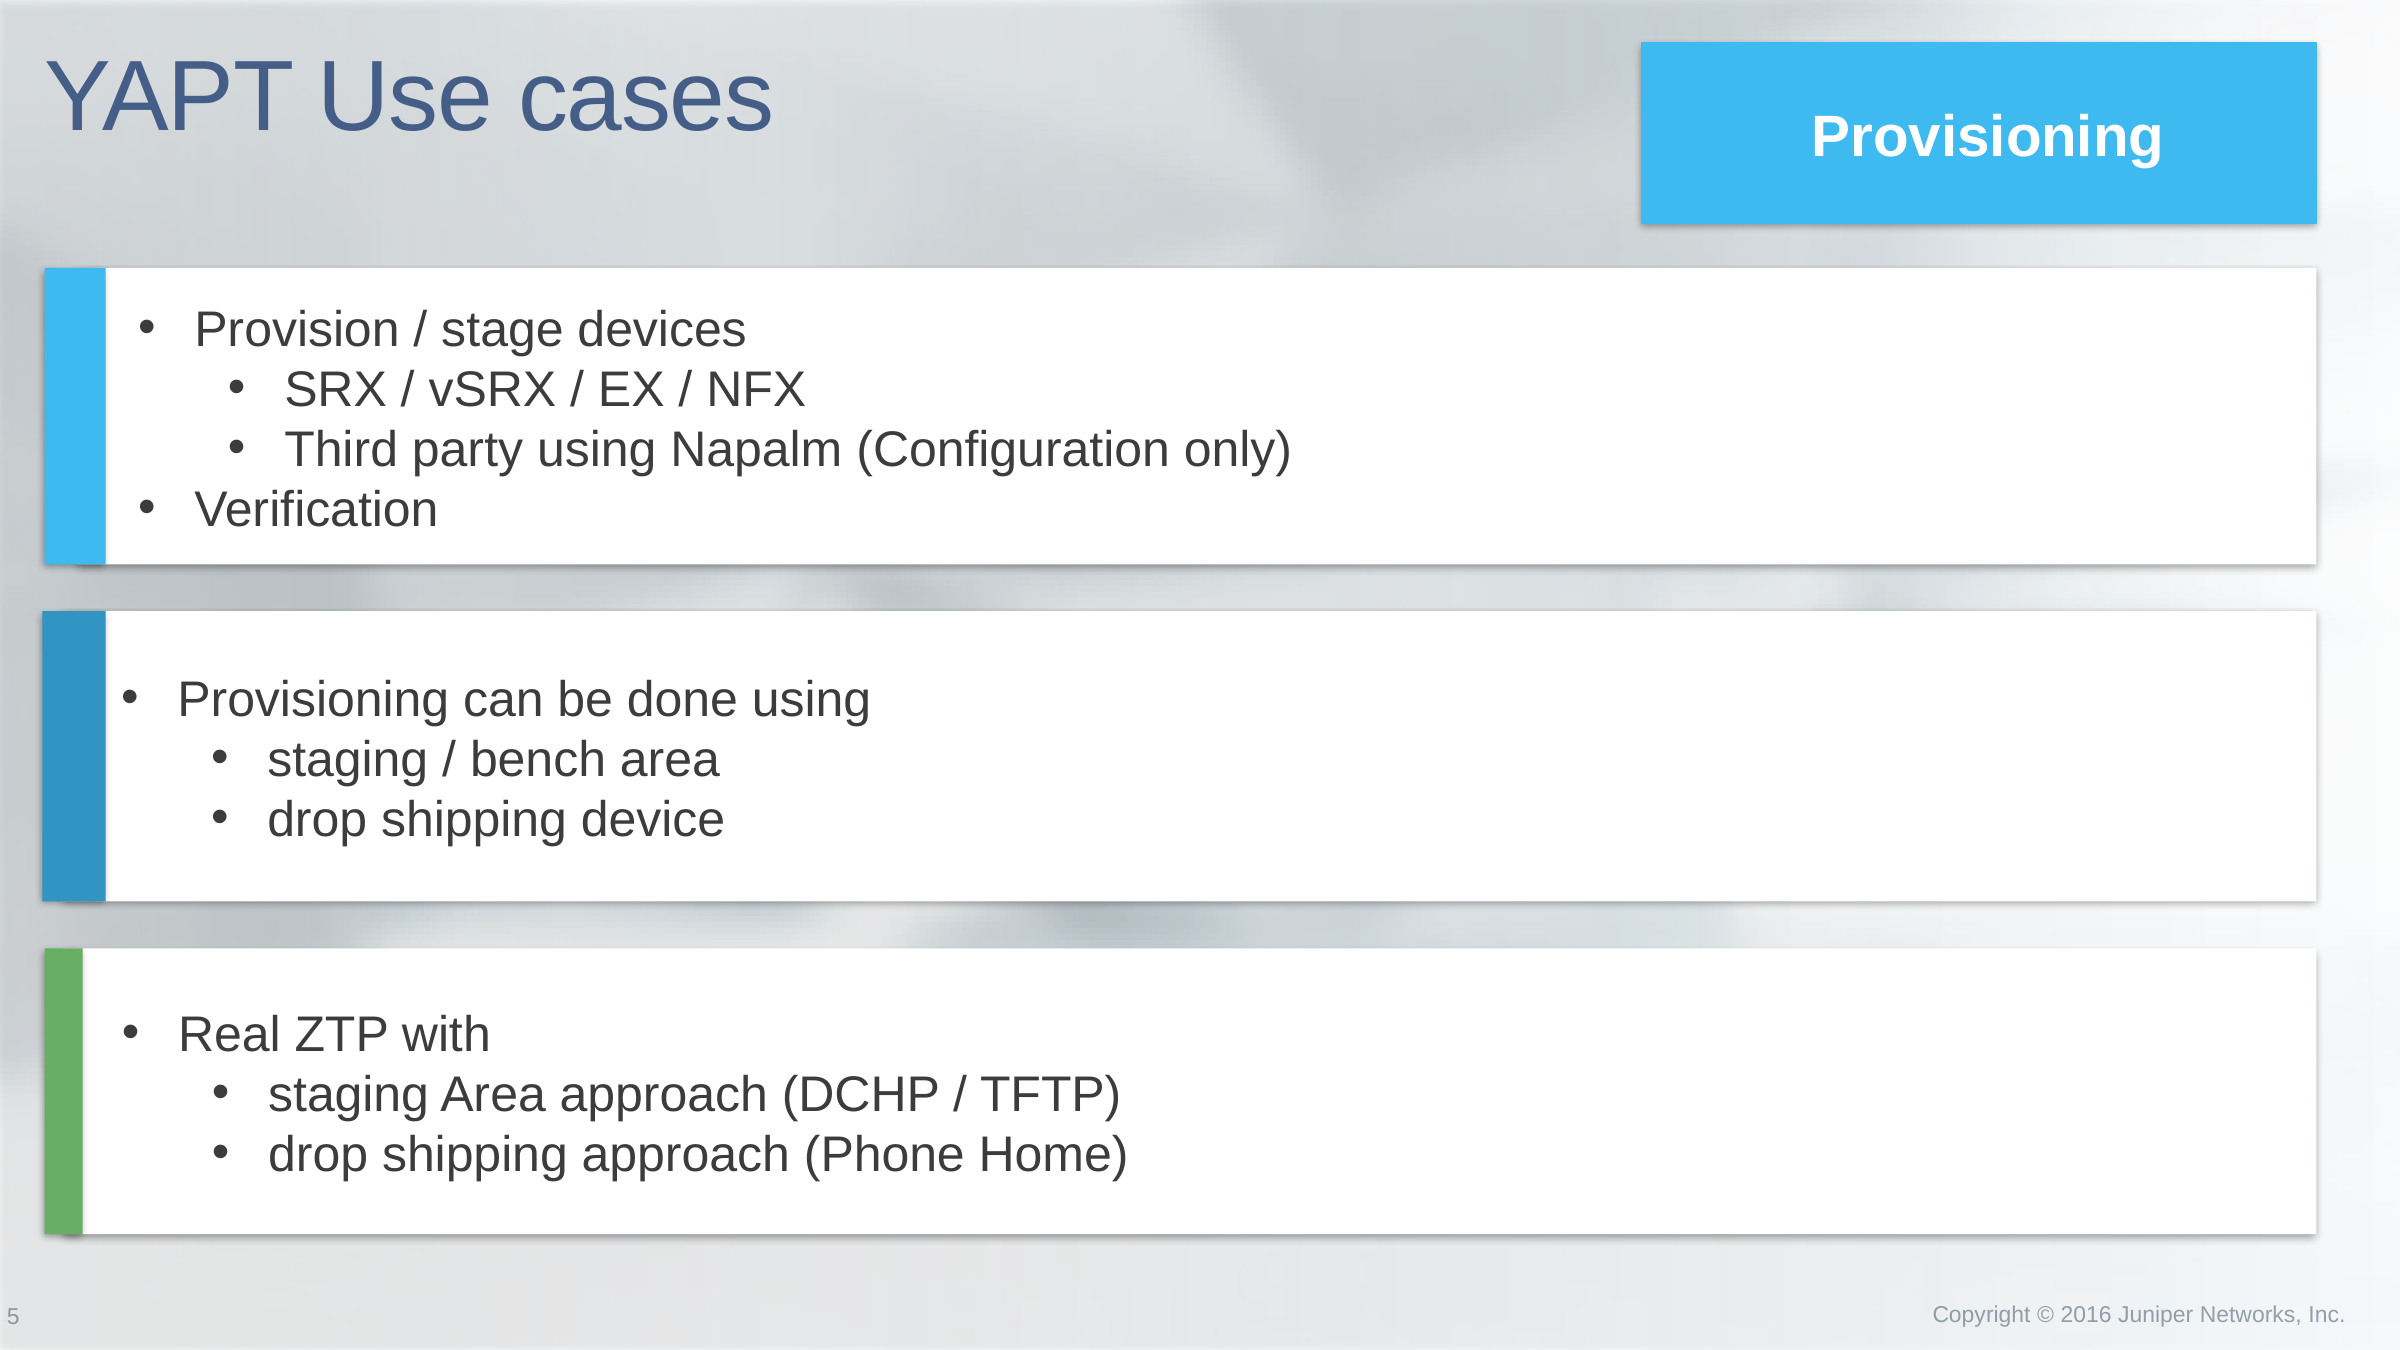

# YAPT Use cases
Provisioning

Provision / stage devices
SRX / vSRX / EX / NFX
Third party using Napalm (Configuration only)
Verification

Provisioning can be done using
staging / bench area
drop shipping device
Real ZTP with
staging Area approach (DCHP / TFTP)
drop shipping approach (Phone Home)